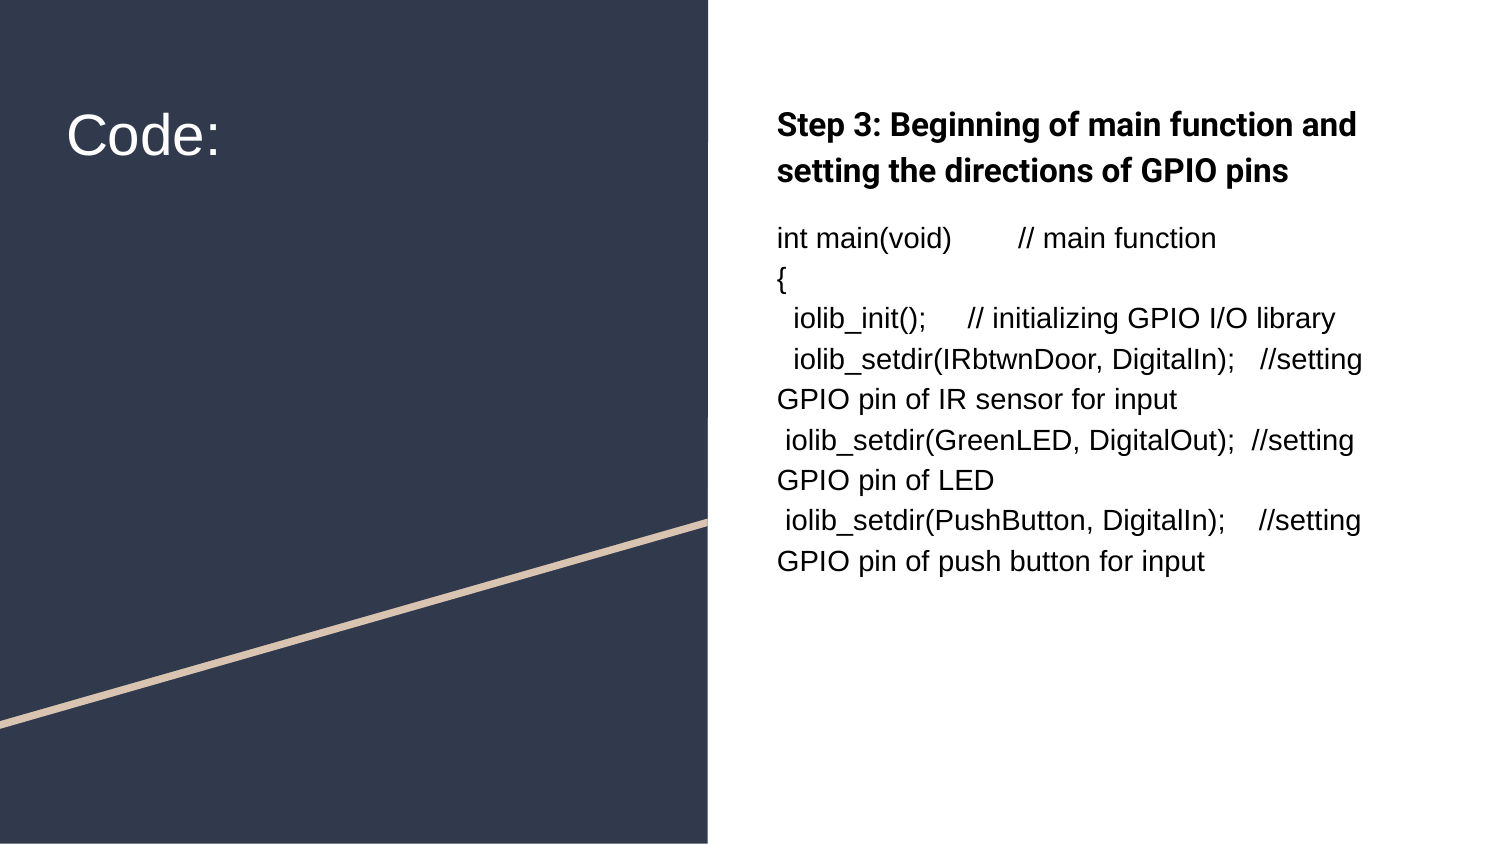

# Code:
Step 3: Beginning of main function and setting the directions of GPIO pins
int main(void)        // main function
{
  iolib_init();     // initializing GPIO I/O library
  iolib_setdir(IRbtwnDoor, DigitalIn);   //setting GPIO pin of IR sensor for input
 iolib_setdir(GreenLED, DigitalOut);  //setting GPIO pin of LED
 iolib_setdir(PushButton, DigitalIn);    //setting GPIO pin of push button for input